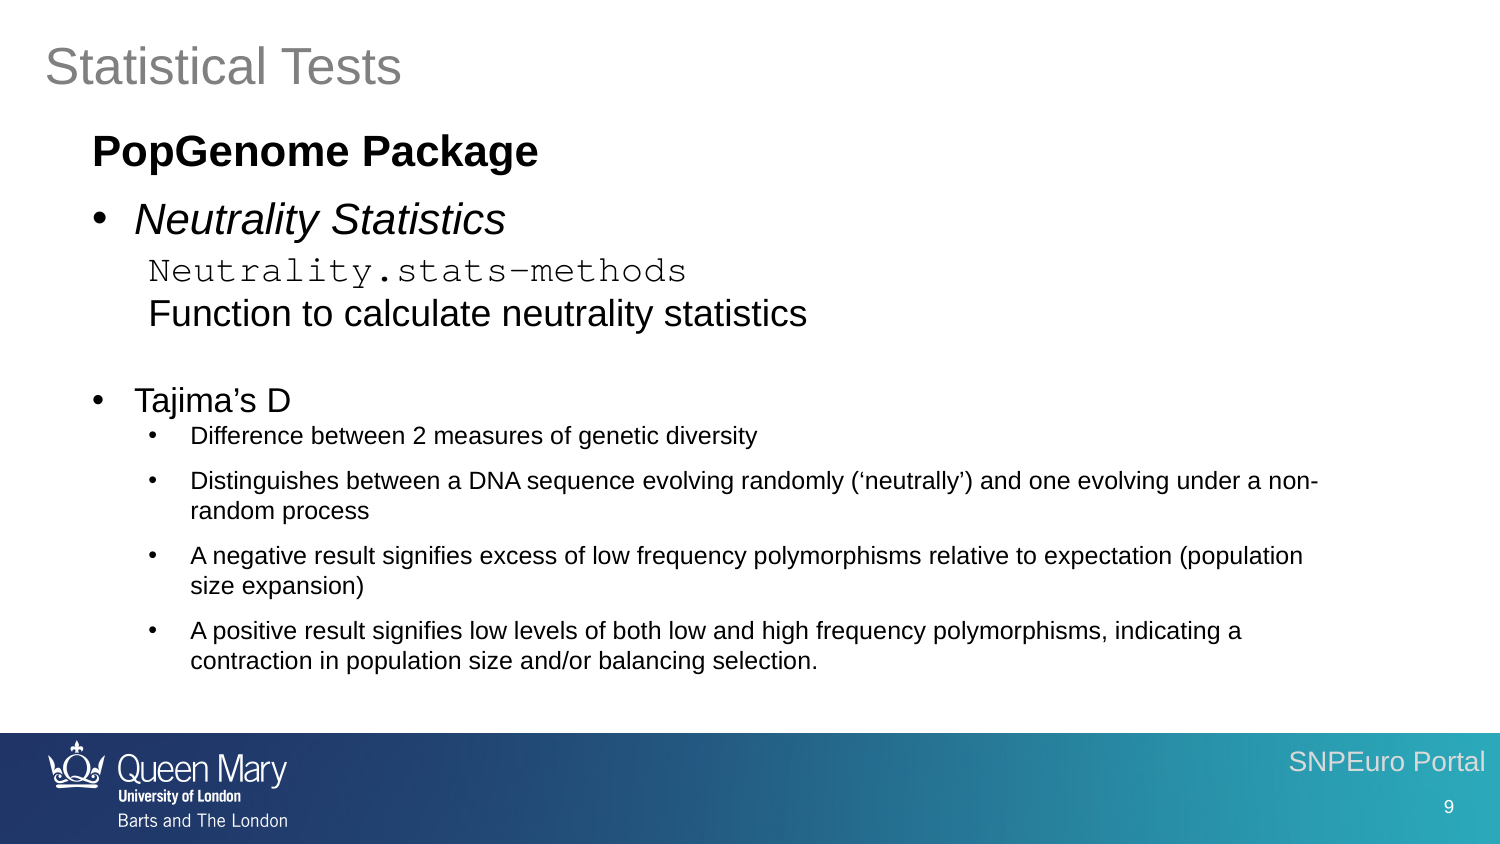

Statistical Tests

PopGenome Package
Neutrality Statistics
Neutrality.stats-methods
Function to calculate neutrality statistics

Tajima’s D
Difference between 2 measures of genetic diversity

Distinguishes between a DNA sequence evolving randomly (‘neutrally’) and one evolving under a non-random process

A negative result signifies excess of low frequency polymorphisms relative to expectation (population size expansion)

A positive result signifies low levels of both low and high frequency polymorphisms, indicating a contraction in population size and/or balancing selection.

SNPEuro Portal